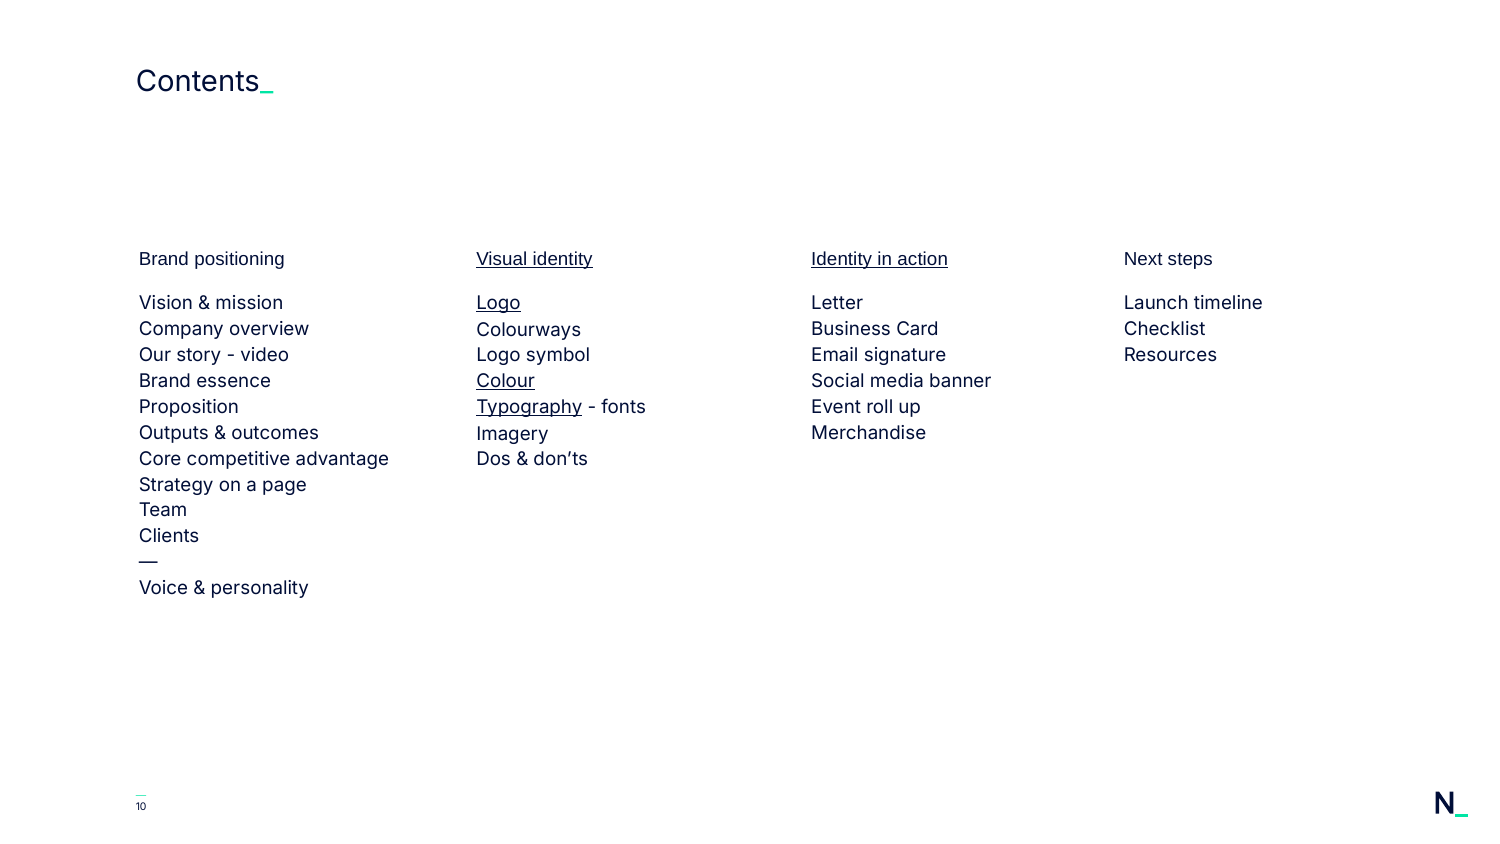

# Contents_

Brand positioning
Vision & mission
Company overview
Our story - video
Brand essence
Proposition
Outputs & outcomes
Core competitive advantage
Strategy on a page
Team
Clients
—
Voice & personality

Visual identity
Logo
Colourways
Logo symbol
Colour
Typography - fonts
Imagery
Dos & don’ts

Identity in action
Letter
Business Card
Email signature
Social media banner
Event roll up
Merchandise

Next steps
Launch timeline
Checklist
Resources

—
10